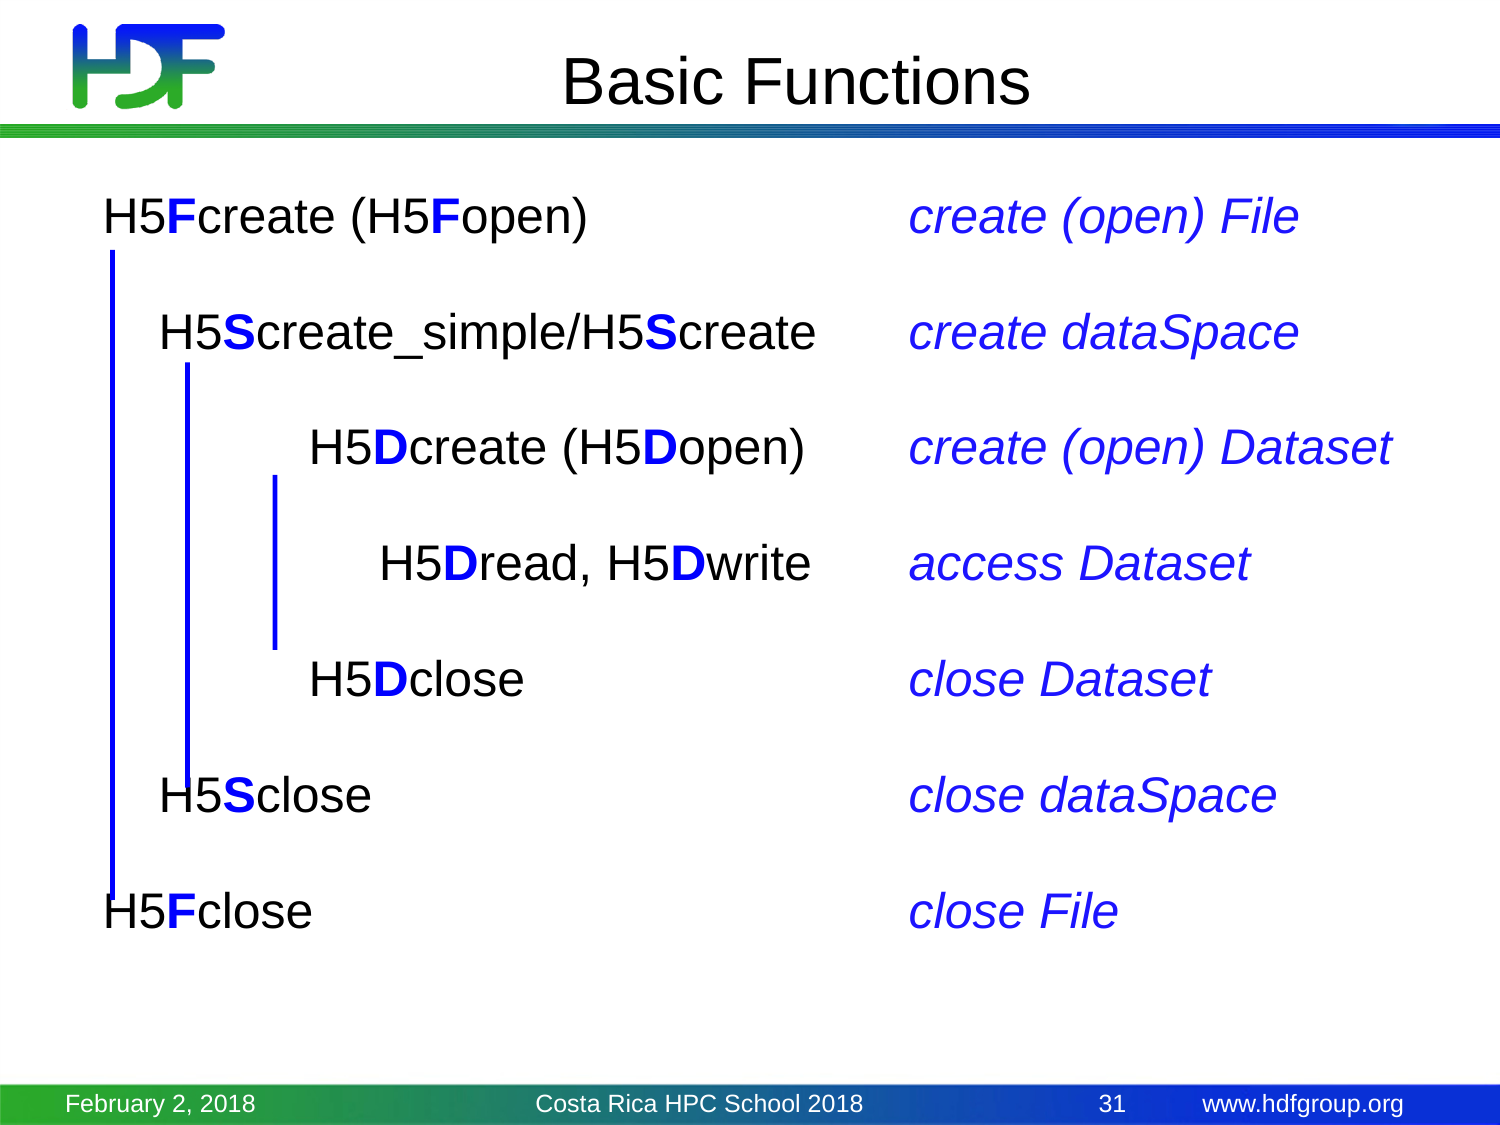

# Basic Functions
H5Fcreate (H5Fopen)   		create (open) File

	H5Screate_simple/H5Screate	create dataSpace

	  	H5Dcreate (H5Dopen)	create (open) Dataset

	 	     H5Dread, H5Dwrite	access Dataset

	  	H5Dclose			close Dataset

	H5Sclose			      	close dataSpace

H5Fclose				close File

February 2, 2018
Costa Rica HPC School 2018
31